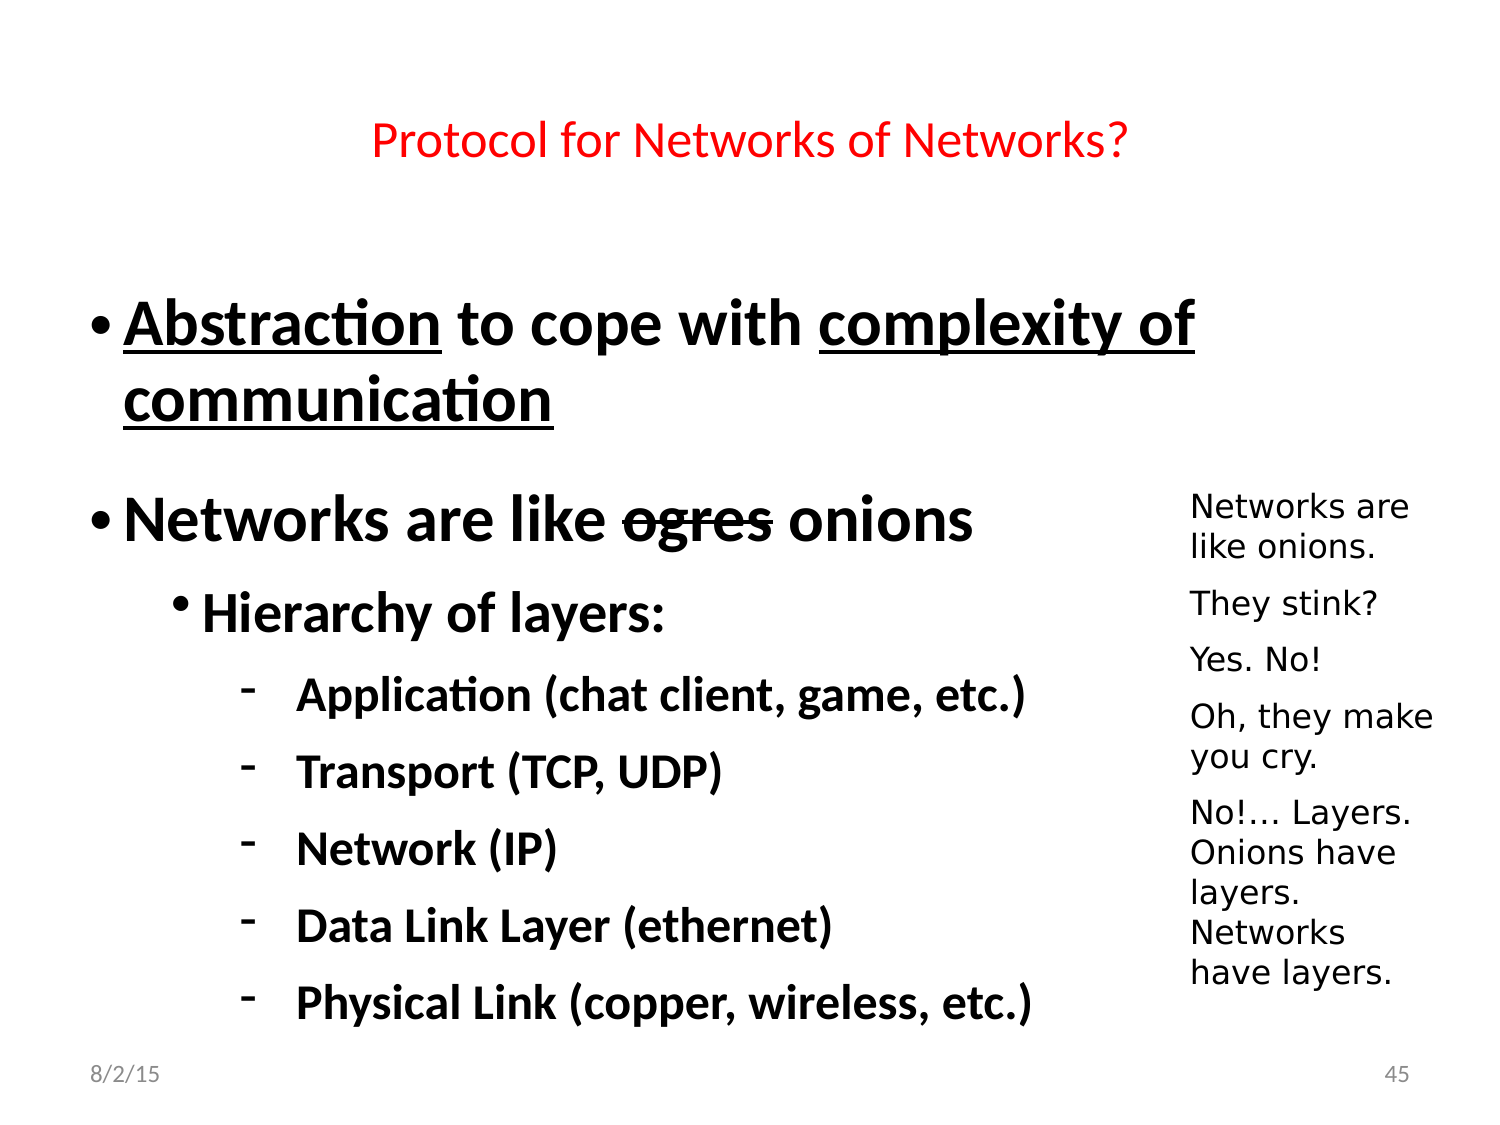

# Protocol for Networks of Networks?
Abstraction to cope with complexity of communication
Networks are like ogres onions
Hierarchy of layers:
Application (chat client, game, etc.)
Transport (TCP, UDP)
Network (IP)
Data Link Layer (ethernet)
Physical Link (copper, wireless, etc.)
Networks are like onions.
They stink?
Yes. No!
Oh, they make you cry.
No!… Layers. Onions have layers. Networks have layers.
8/2/15
45